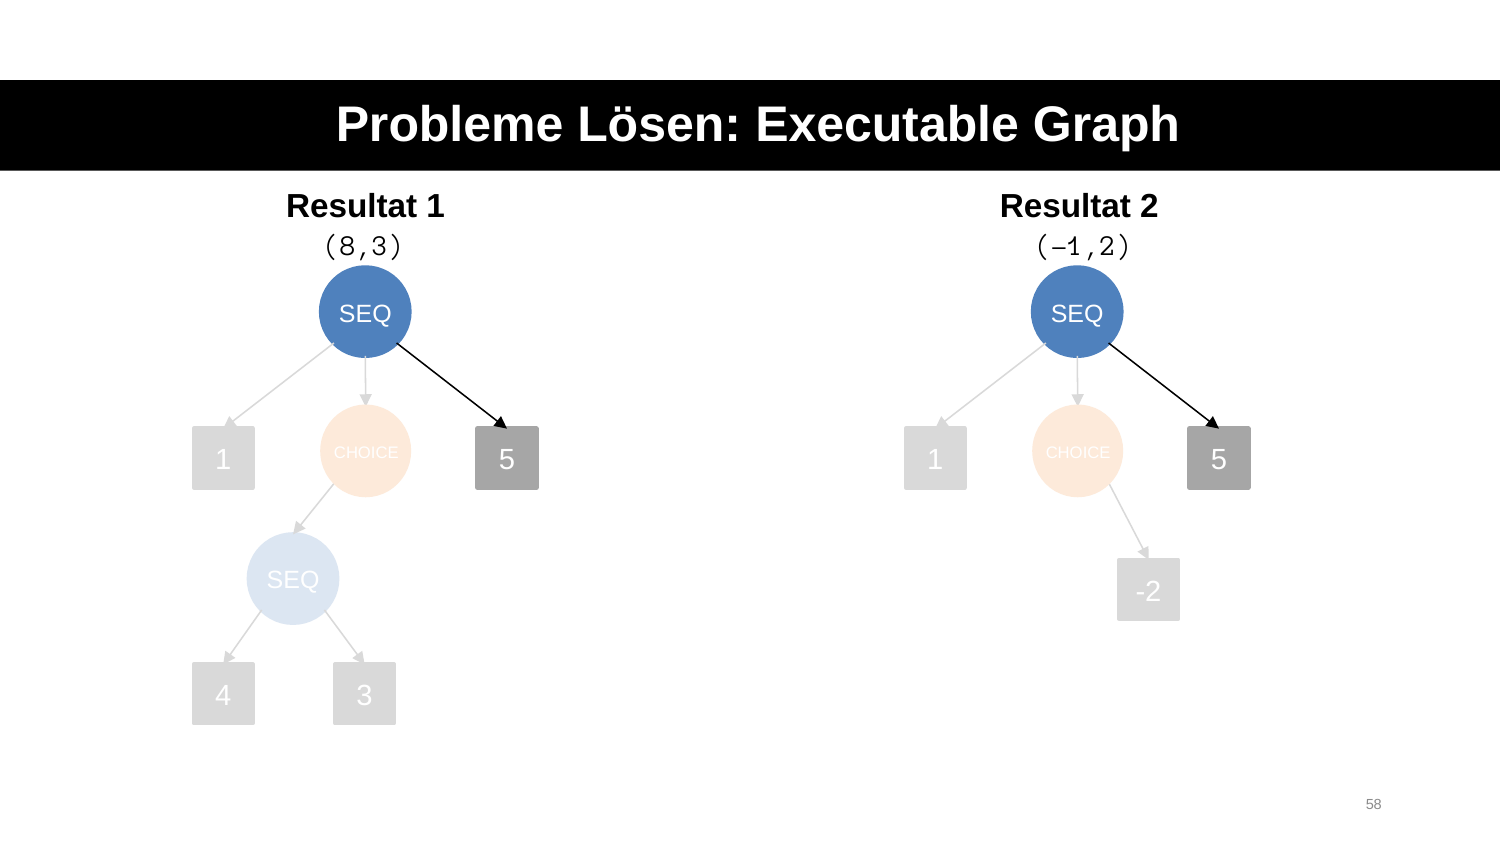

Probleme Lösen: Executable Graph

Resultat 1
Resultat 2
(8,3)
(-1,2)

SEQ
SEQ

1
5
1
5
CHOICE
CHOICE
CHOICE
CHOICE

SEQ
-2
4
3
58